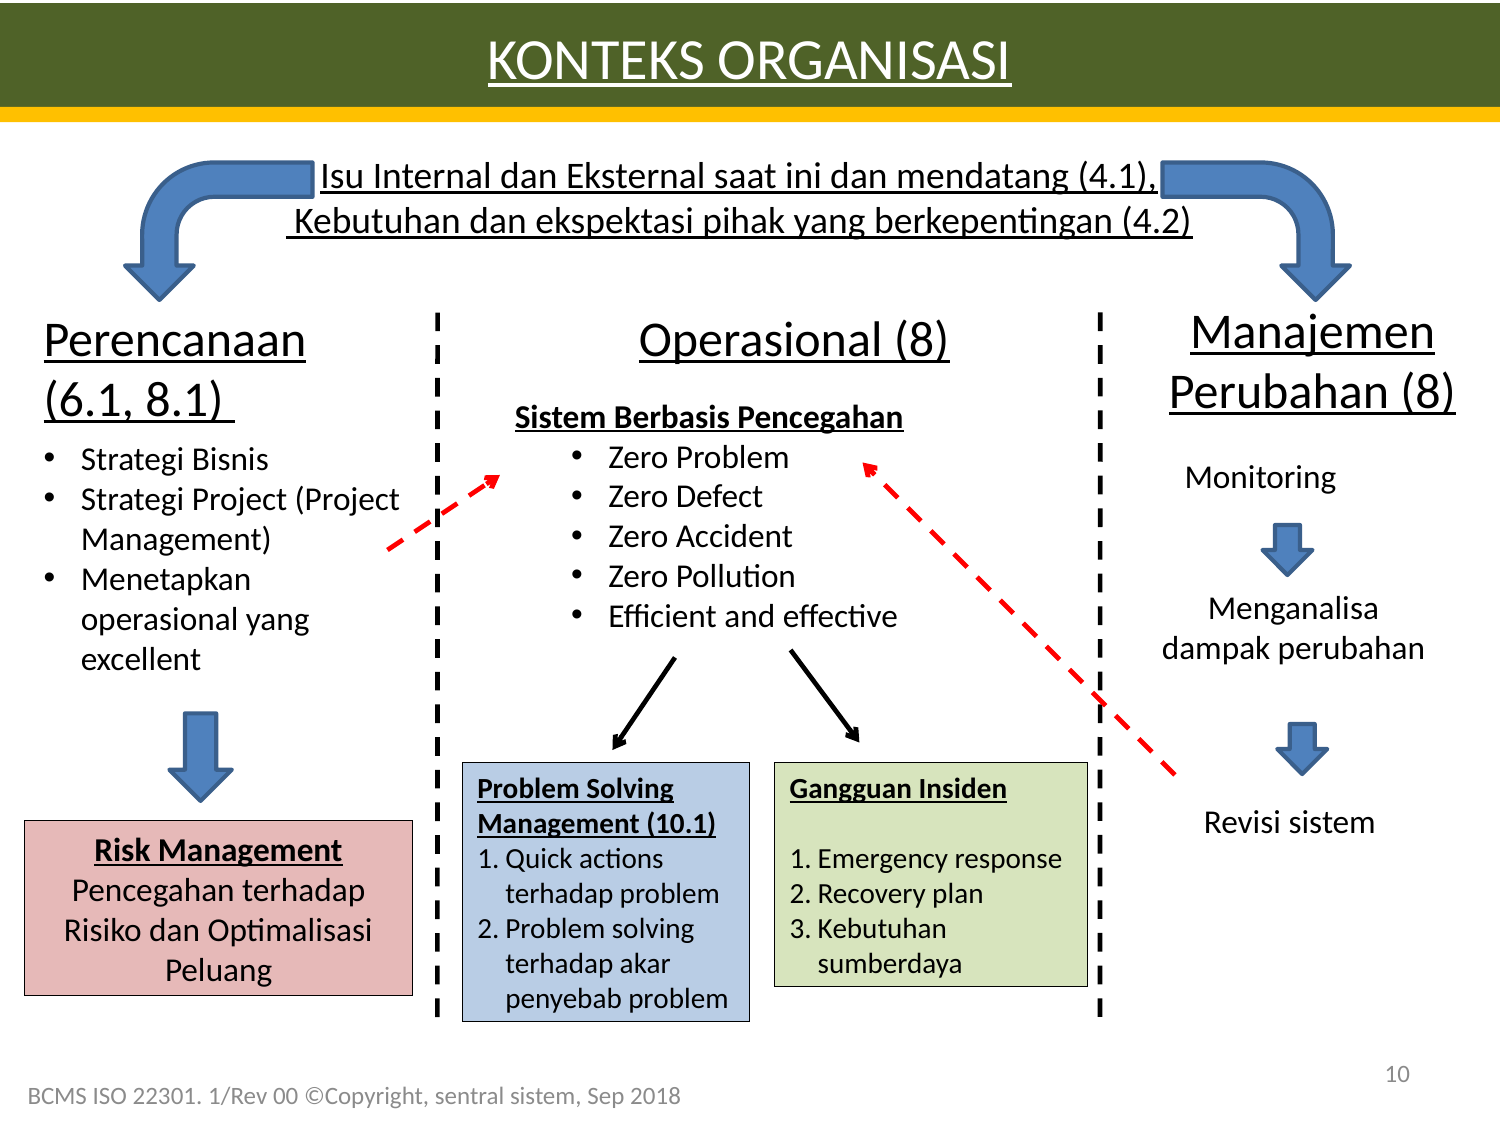

# KONTEKS ORGANISASI

Isu Internal dan Eksternal saat ini dan mendatang (4.1),
 Kebutuhan dan ekspektasi pihak yang berkepentingan (4.2)
Manajemen Perubahan (8)
Perencanaan (6.1, 8.1)
Operasional (8)
Sistem Berbasis Pencegahan
Zero Problem
Zero Defect
Zero Accident
Zero Pollution
Efficient and effective
Strategi Bisnis
Strategi Project (Project Management)
Menetapkan operasional yang excellent
Monitoring

Menganalisa dampak perubahan

Problem Solving Management (10.1)
Quick actions terhadap problem
Problem solving terhadap akar penyebab problem
Gangguan Insiden

Emergency response
Recovery plan
Kebutuhan sumberdaya
Revisi sistem
Risk Management
Pencegahan terhadap Risiko dan Optimalisasi Peluang
10
BCMS ISO 22301. 1/Rev 00 ©Copyright, sentral sistem, Sep 2018